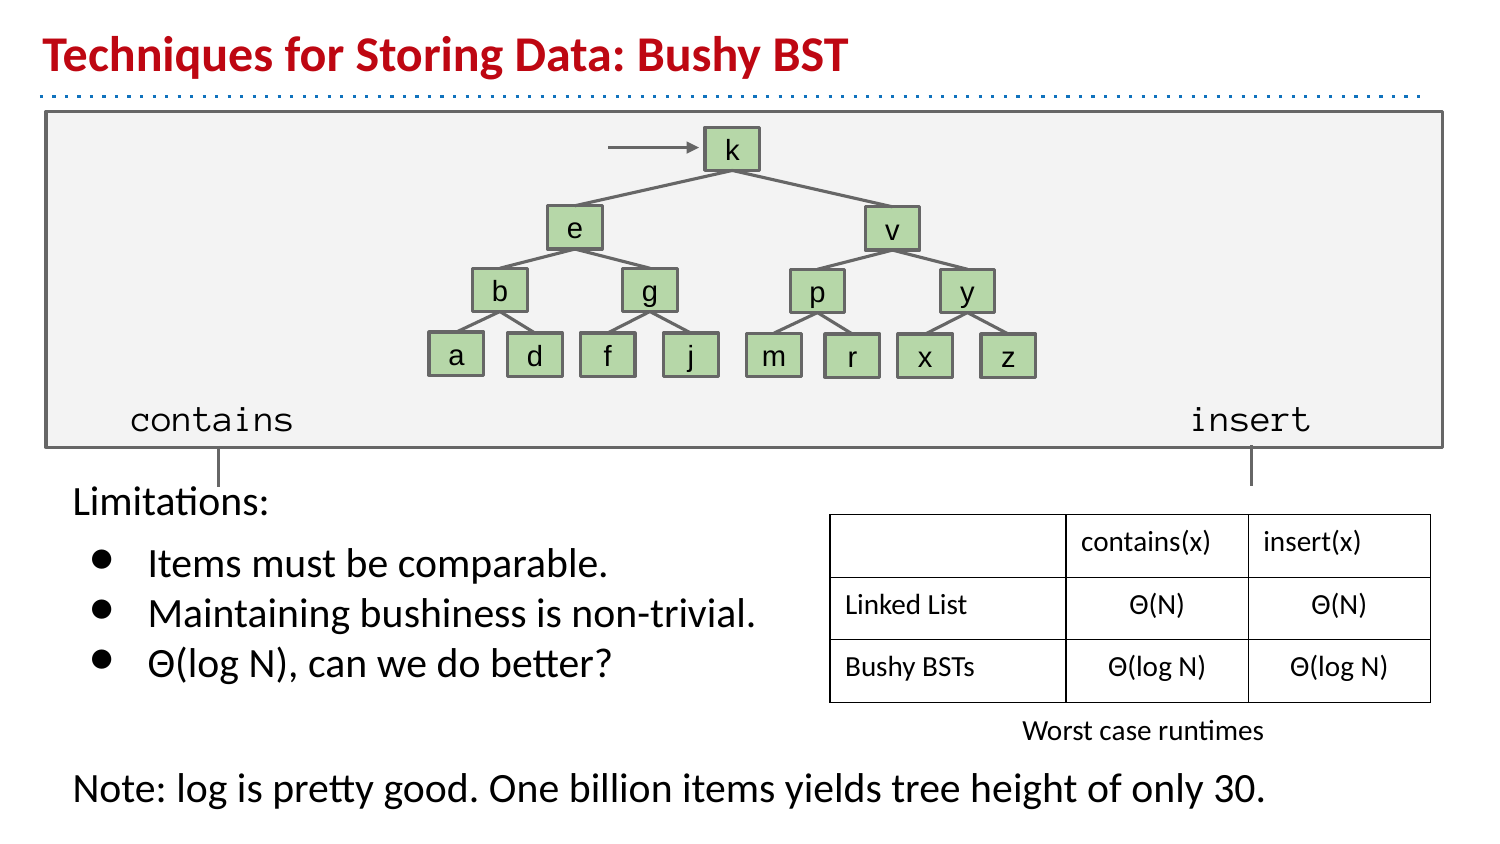

# Techniques for Storing Data: Bushy BST

k
e
v
b
g
p
y
a
d
f
j
m
r
x
z
contains
insert
Limitations:
Items must be comparable.
Maintaining bushiness is non-trivial.
Θ(log N), can we do better?

Note: log is pretty good. One billion items yields tree height of only 30.
|  | contains(x) | insert(x) |
| --- | --- | --- |
| Linked List | Θ(N) | Θ(N) |
| Bushy BSTs | Θ(log N) | Θ(log N) |
Worst case runtimes